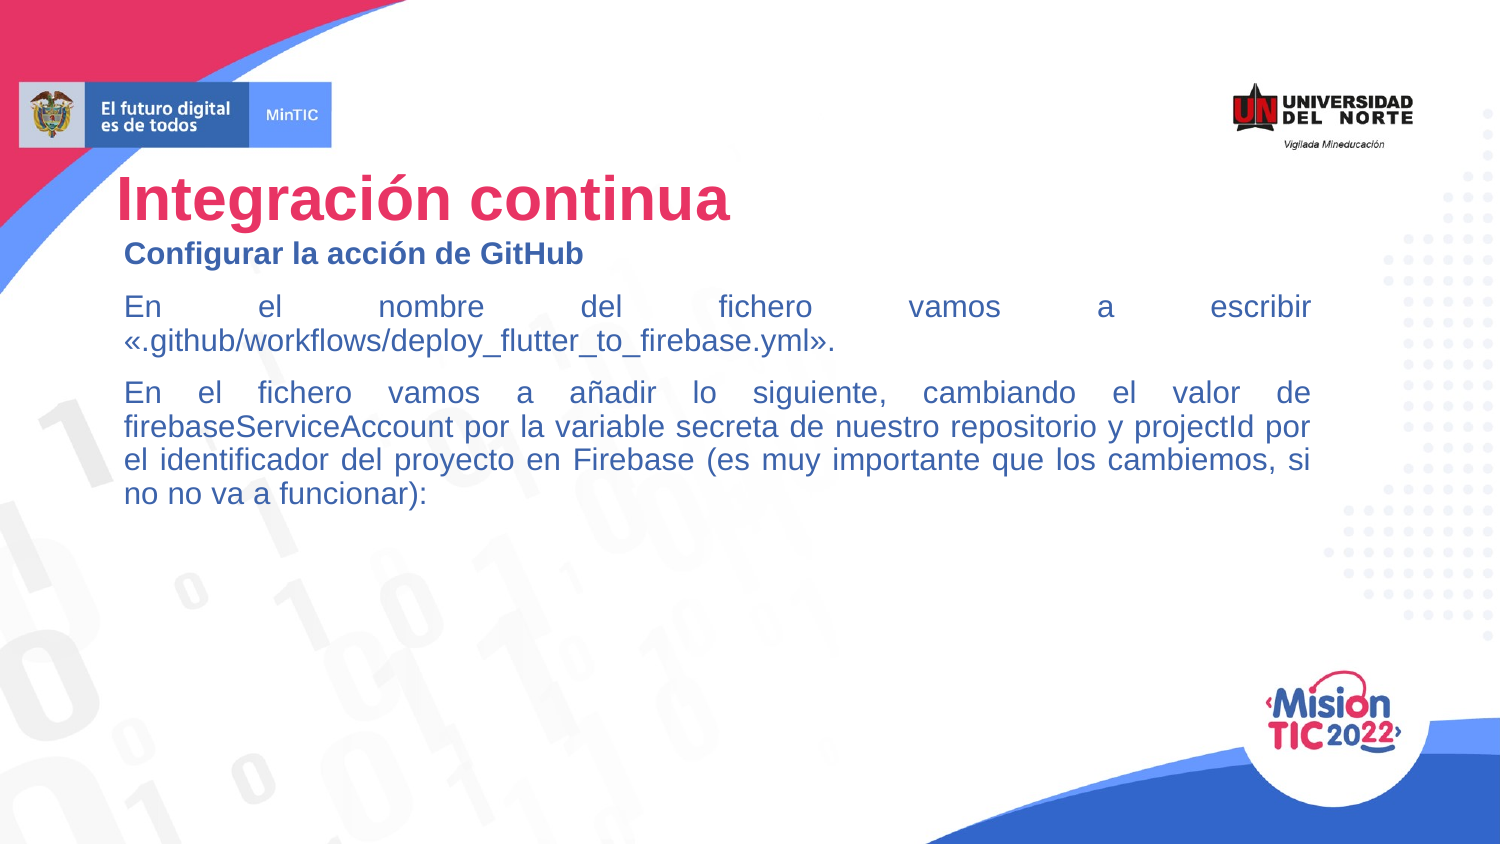

Integración continua
Configurar la acción de GitHub
En el nombre del fichero vamos a escribir «.github/workflows/deploy_flutter_to_firebase.yml».
En el fichero vamos a añadir lo siguiente, cambiando el valor de firebaseServiceAccount por la variable secreta de nuestro repositorio y projectId por el identificador del proyecto en Firebase (es muy importante que los cambiemos, si no no va a funcionar):

.